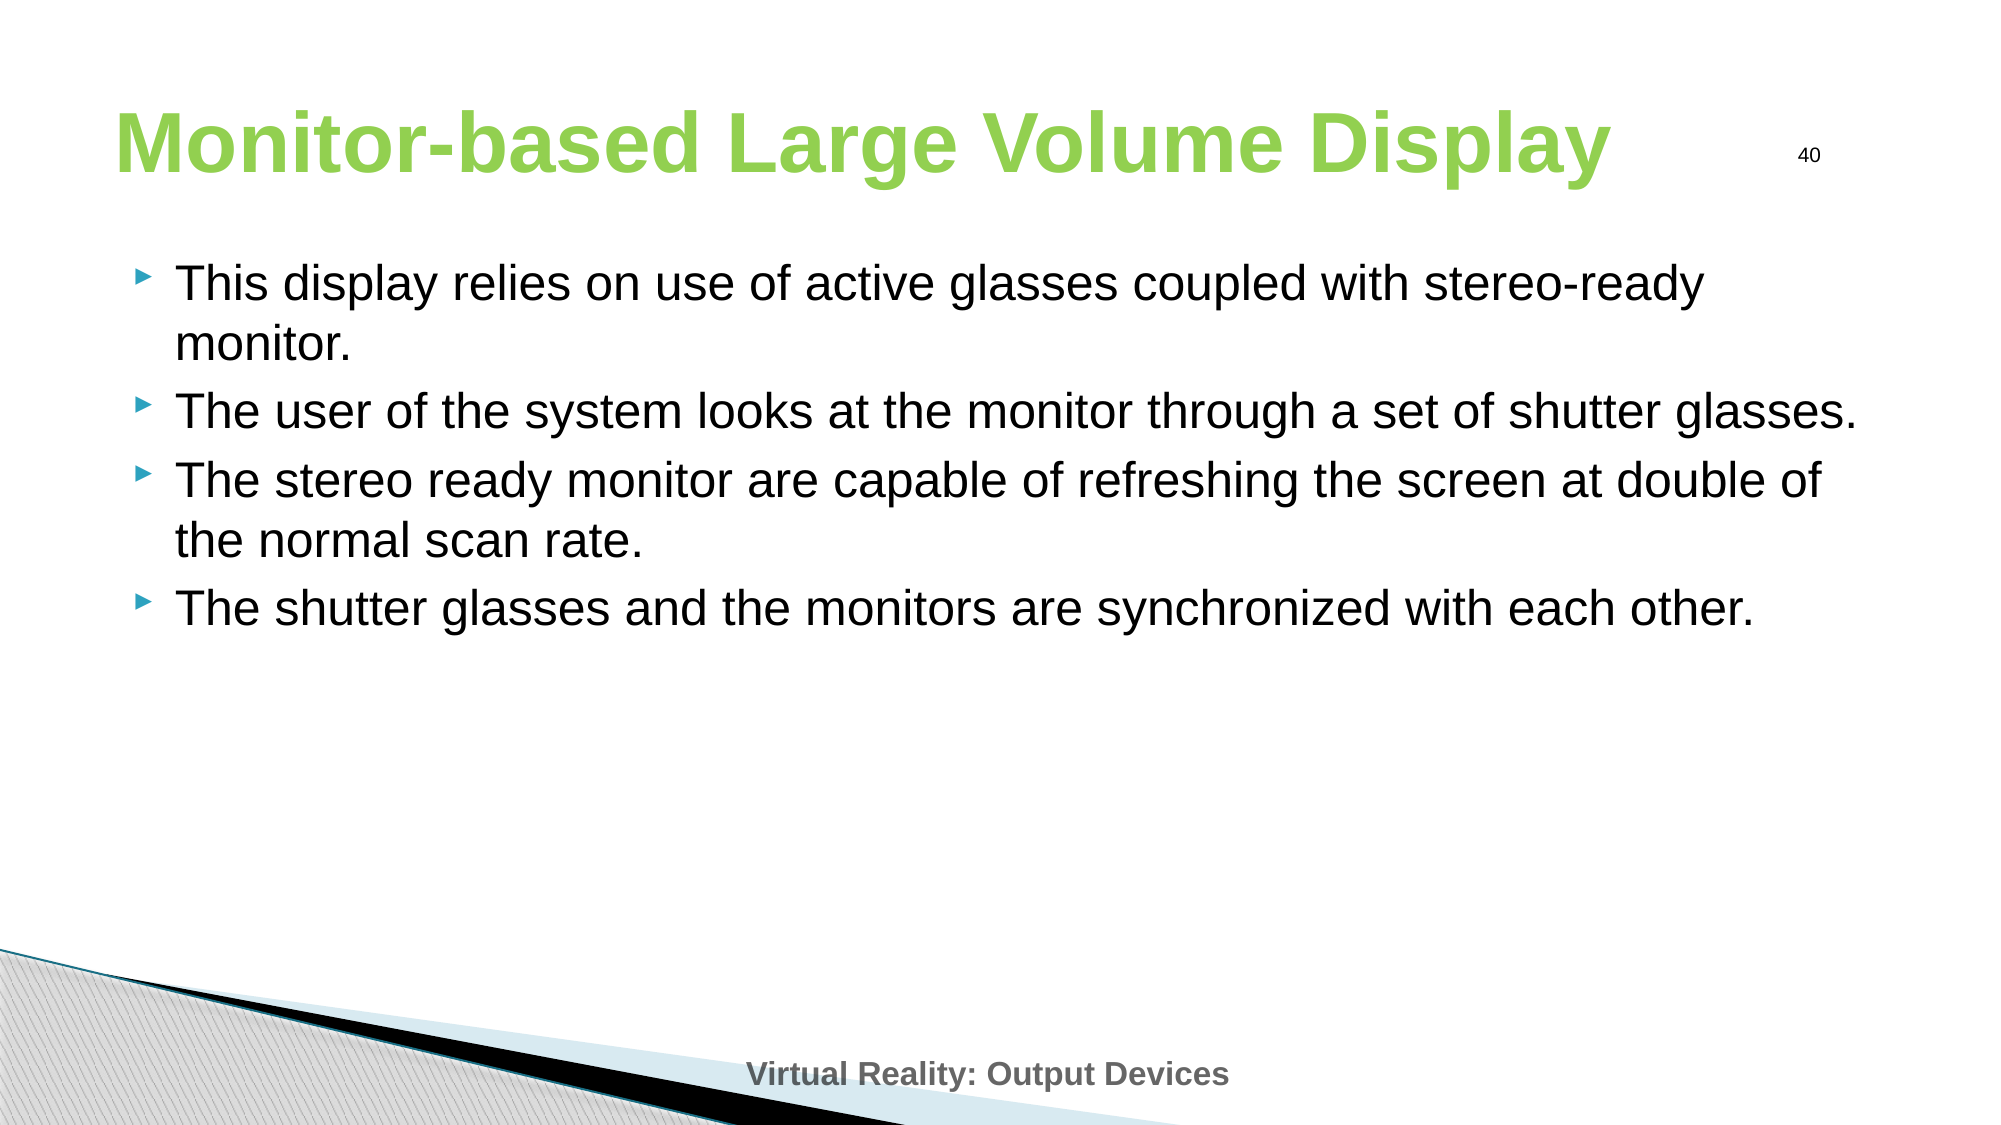

# Monitor-based Large Volume Display
40
This display relies on use of active glasses coupled with stereo-ready monitor.
The user of the system looks at the monitor through a set of shutter glasses.
The stereo ready monitor are capable of refreshing the screen at double of the normal scan rate.
The shutter glasses and the monitors are synchronized with each other.

Virtual Reality: Output Devices